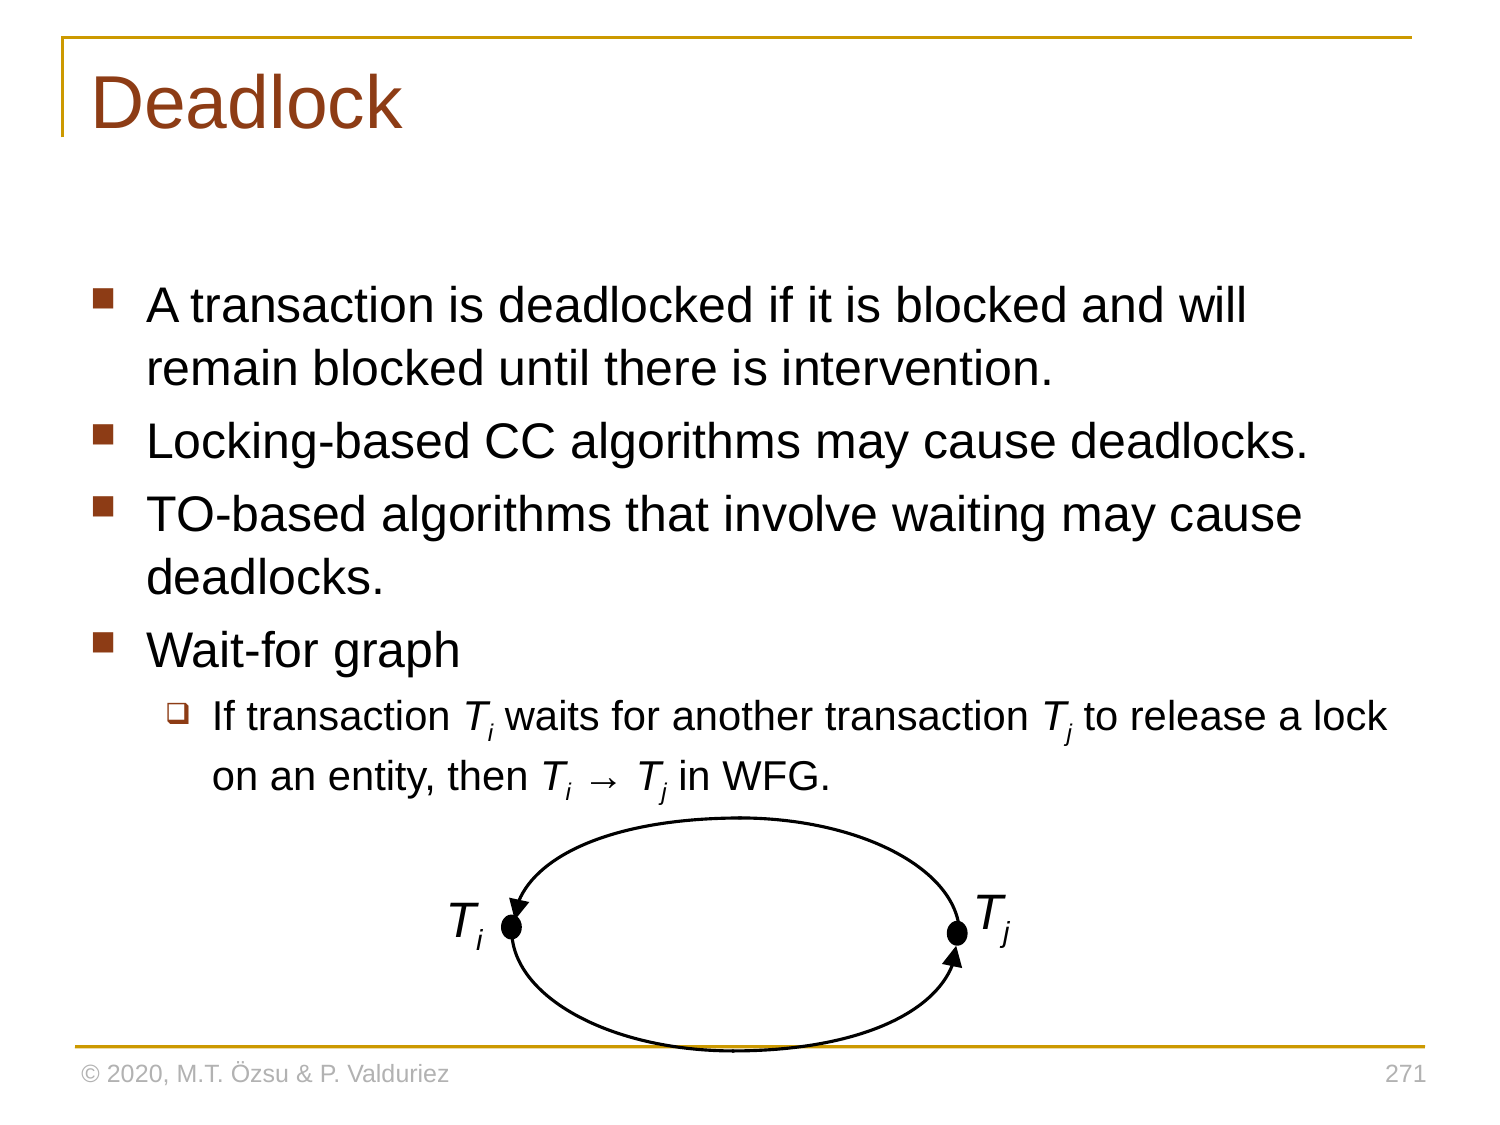

# Deadlock
A transaction is deadlocked if it is blocked and will remain blocked until there is intervention.
Locking-based CC algorithms may cause deadlocks.
TO-based algorithms that involve waiting may cause deadlocks.
Wait-for graph
If transaction Ti waits for another transaction Tj to release a lock on an entity, then Ti → Tj in WFG.

Tj
Ti

© 2020, M.T. Özsu & P. Valduriez
271